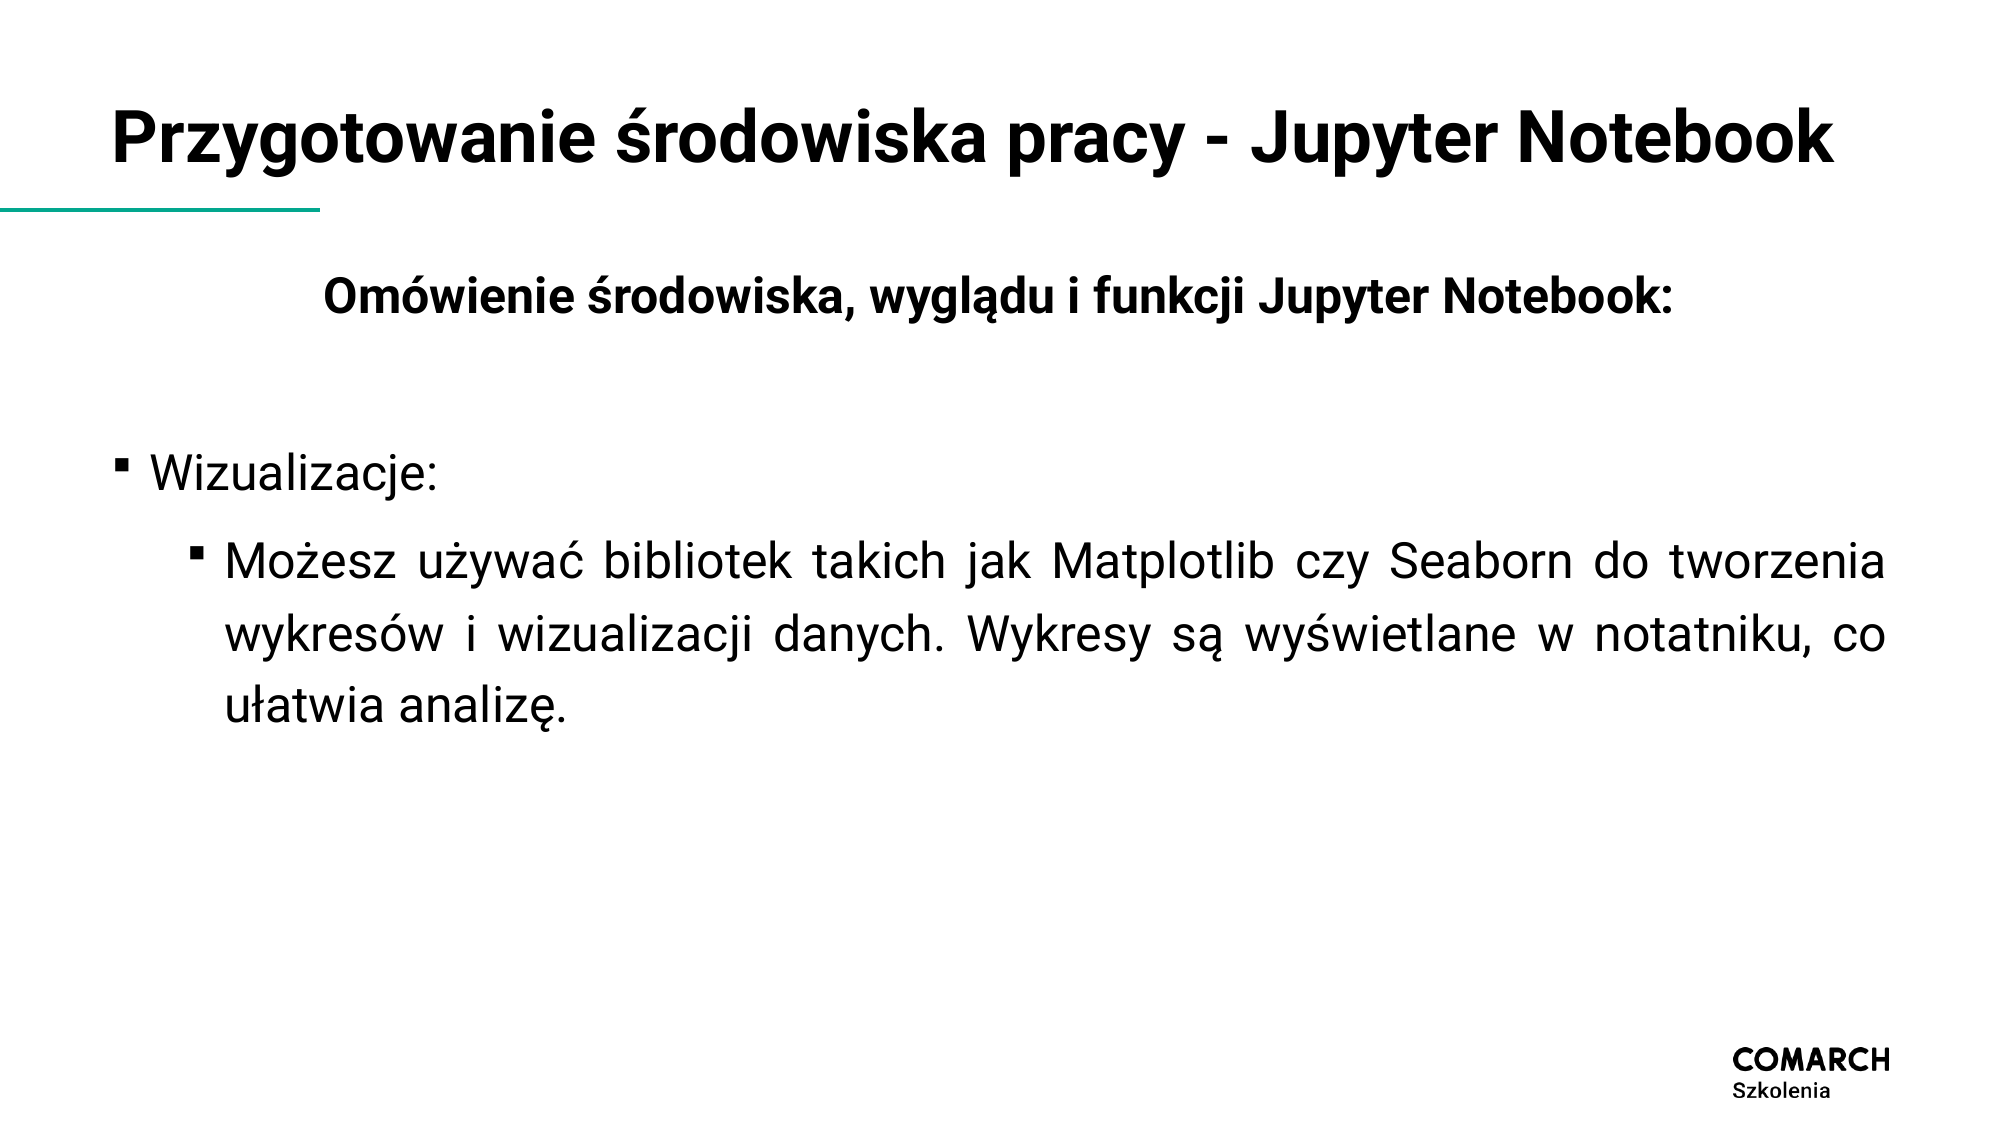

# Przygotowanie środowiska pracy - Jupyter Notebook
Omówienie środowiska, wyglądu i funkcji Jupyter Notebook:

Wizualizacje:
Możesz używać bibliotek takich jak Matplotlib czy Seaborn do tworzenia wykresów i wizualizacji danych. Wykresy są wyświetlane w notatniku, co ułatwia analizę.